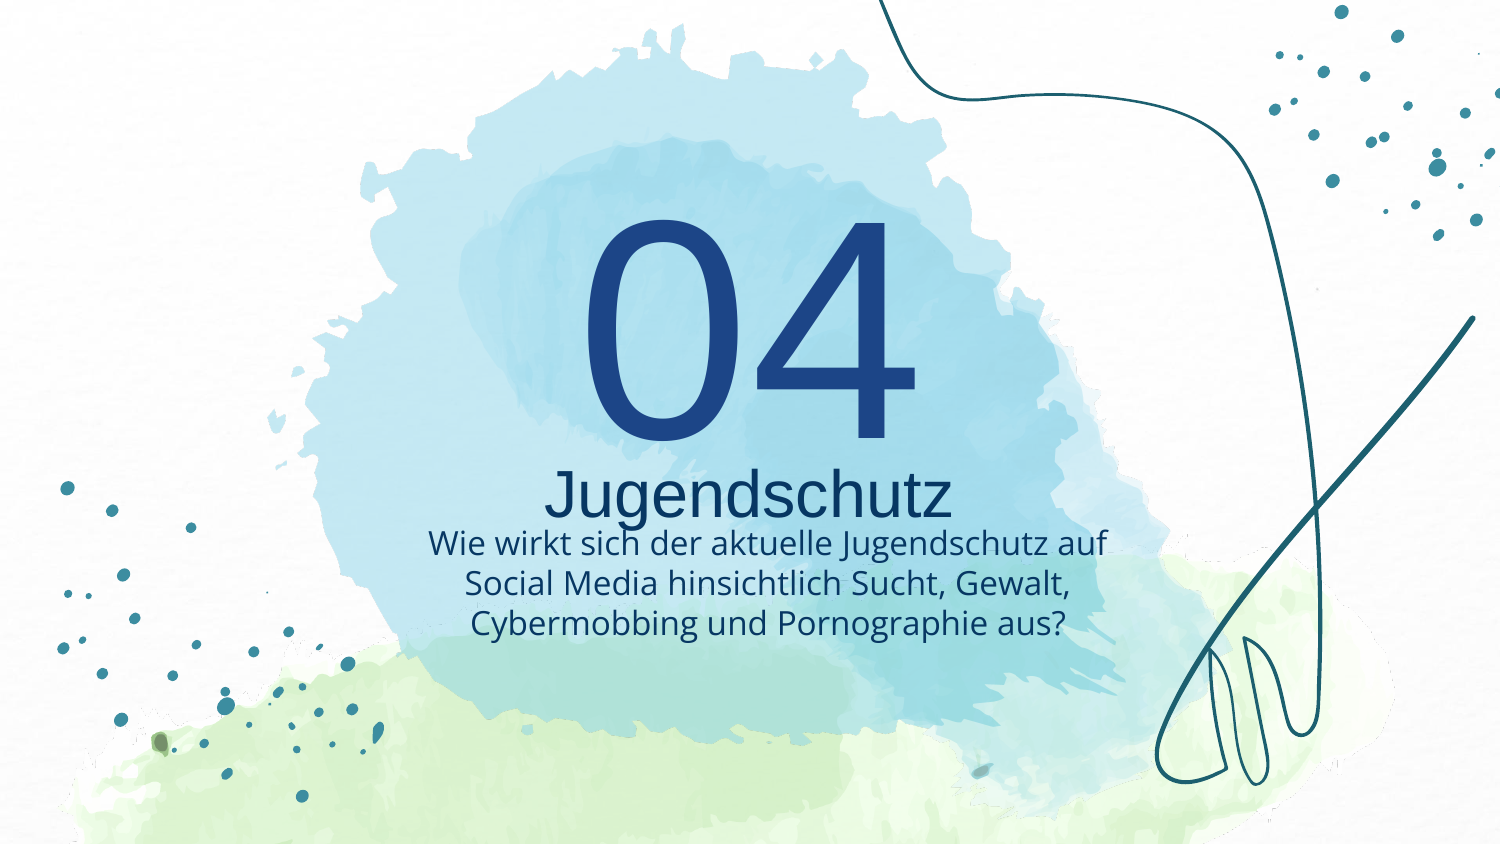

04
# Jugendschutz
Wie wirkt sich der aktuelle Jugendschutz auf Social Media hinsichtlich Sucht, Gewalt, Cybermobbing und Pornographie aus?